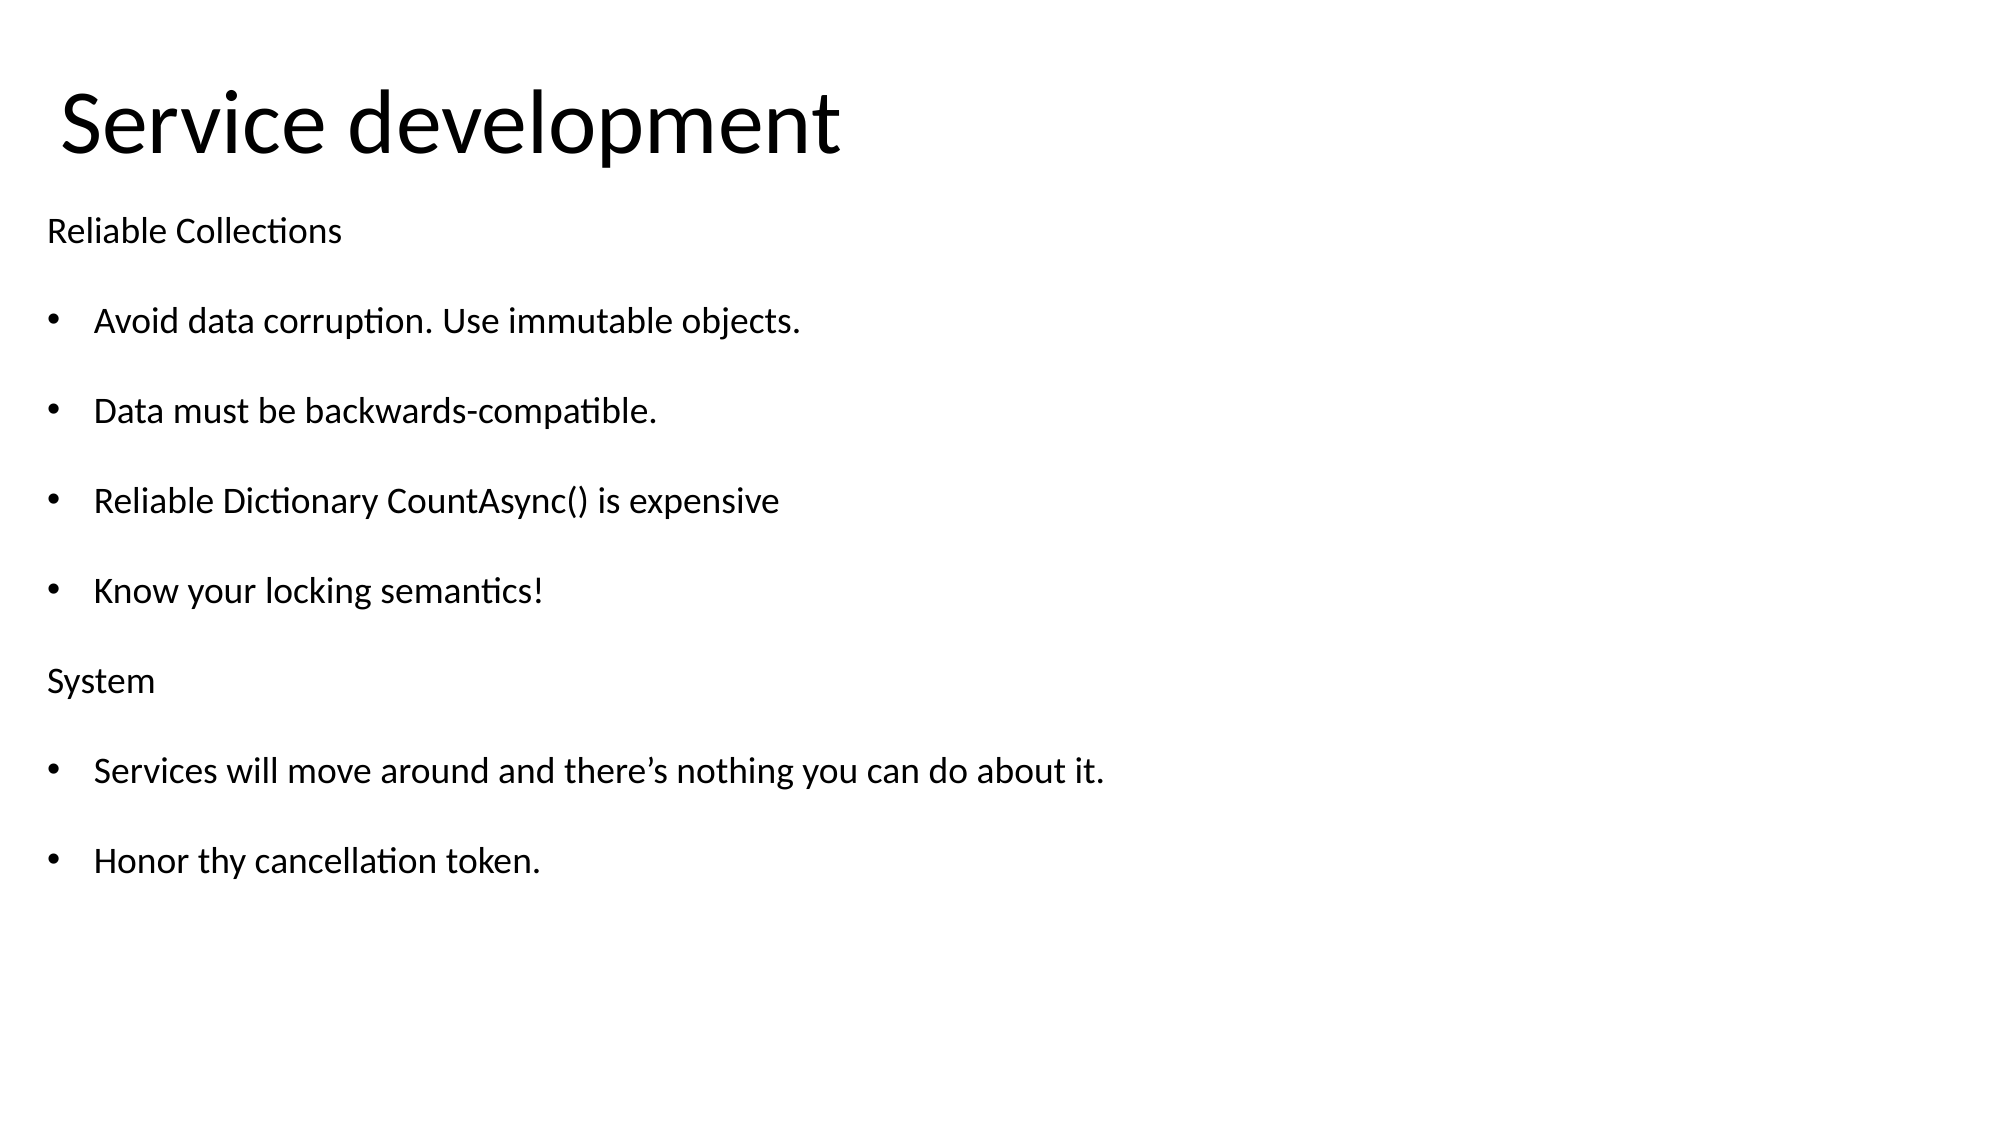

# Service development
Reliable Collections

Avoid data corruption. Use immutable objects.

Data must be backwards-compatible.

Reliable Dictionary CountAsync() is expensive

Know your locking semantics!

System

Services will move around and there’s nothing you can do about it.

Honor thy cancellation token.